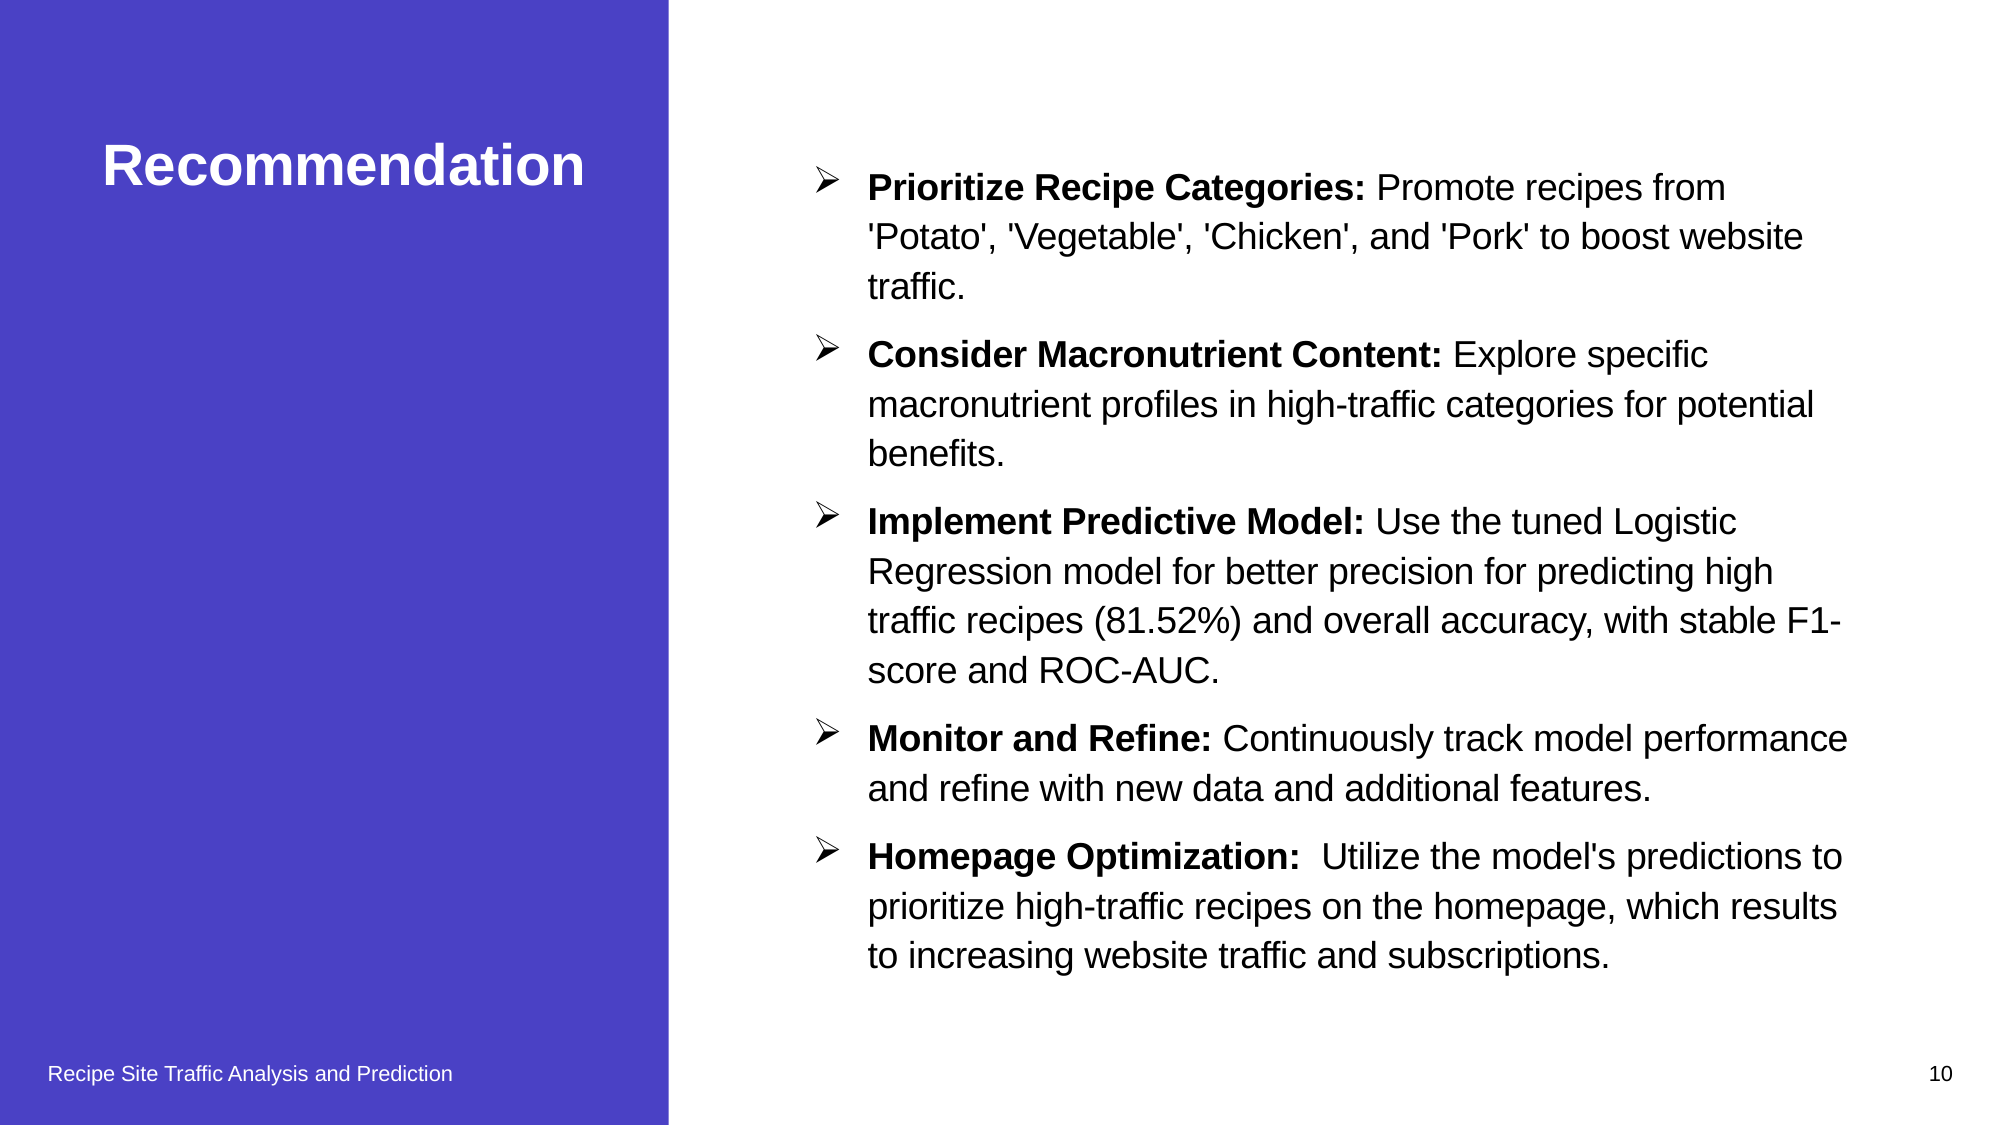

# Recommendation
Prioritize Recipe Categories: Promote recipes from 'Potato', 'Vegetable', 'Chicken', and 'Pork' to boost website traffic.
Consider Macronutrient Content: Explore specific macronutrient profiles in high-traffic categories for potential benefits.
Implement Predictive Model: Use the tuned Logistic Regression model for better precision for predicting high traffic recipes (81.52%) and overall accuracy, with stable F1-score and ROC-AUC.
Monitor and Refine: Continuously track model performance and refine with new data and additional features.
Homepage Optimization:  Utilize the model's predictions to prioritize high-traffic recipes on the homepage, which results to increasing website traffic and subscriptions.
Recipe Site Traffic Analysis and Prediction
10